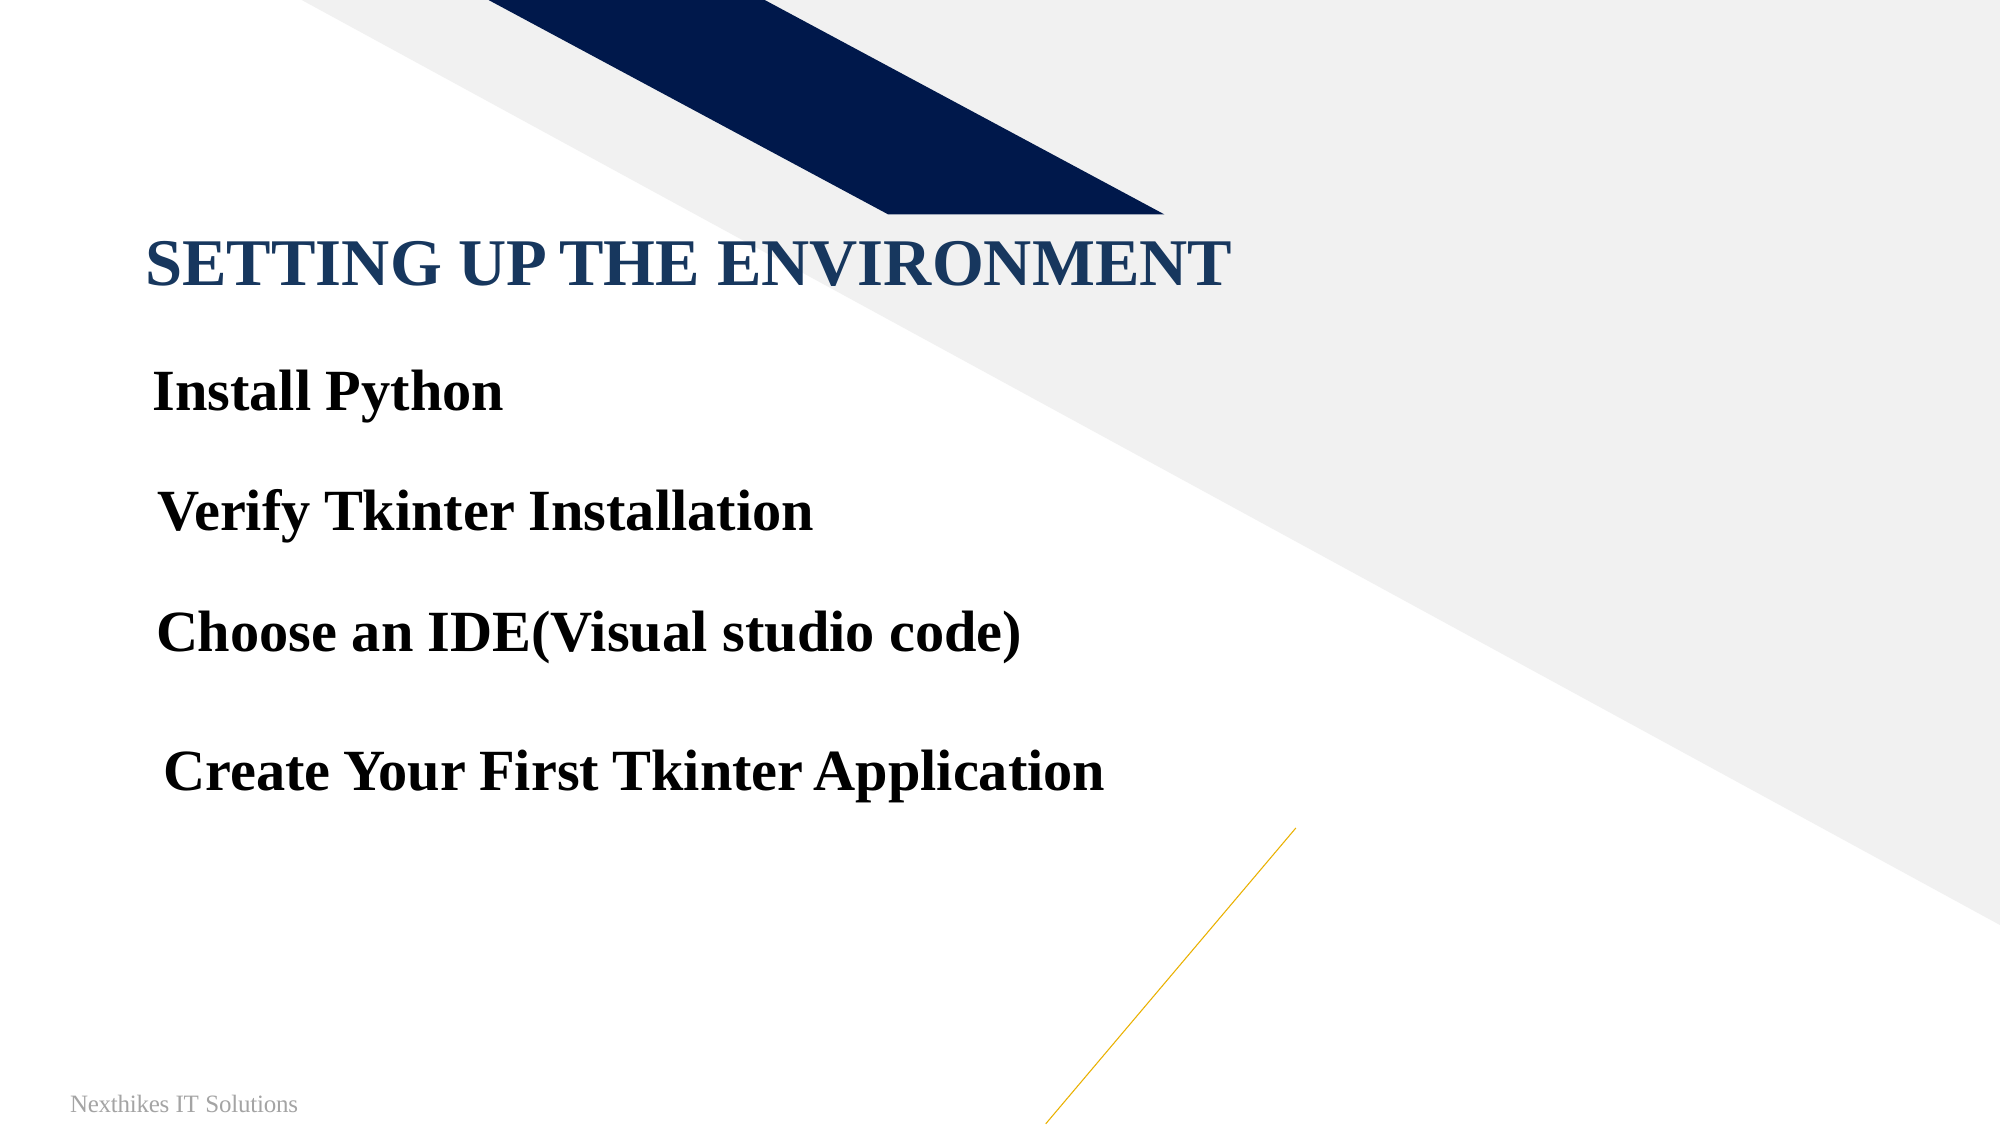

SETTING UP THE ENVIRONMENT
Install Python
Verify Tkinter Installation
Choose an IDE(Visual studio code)
Create Your First Tkinter Application
       Nexthikes IT Solutions